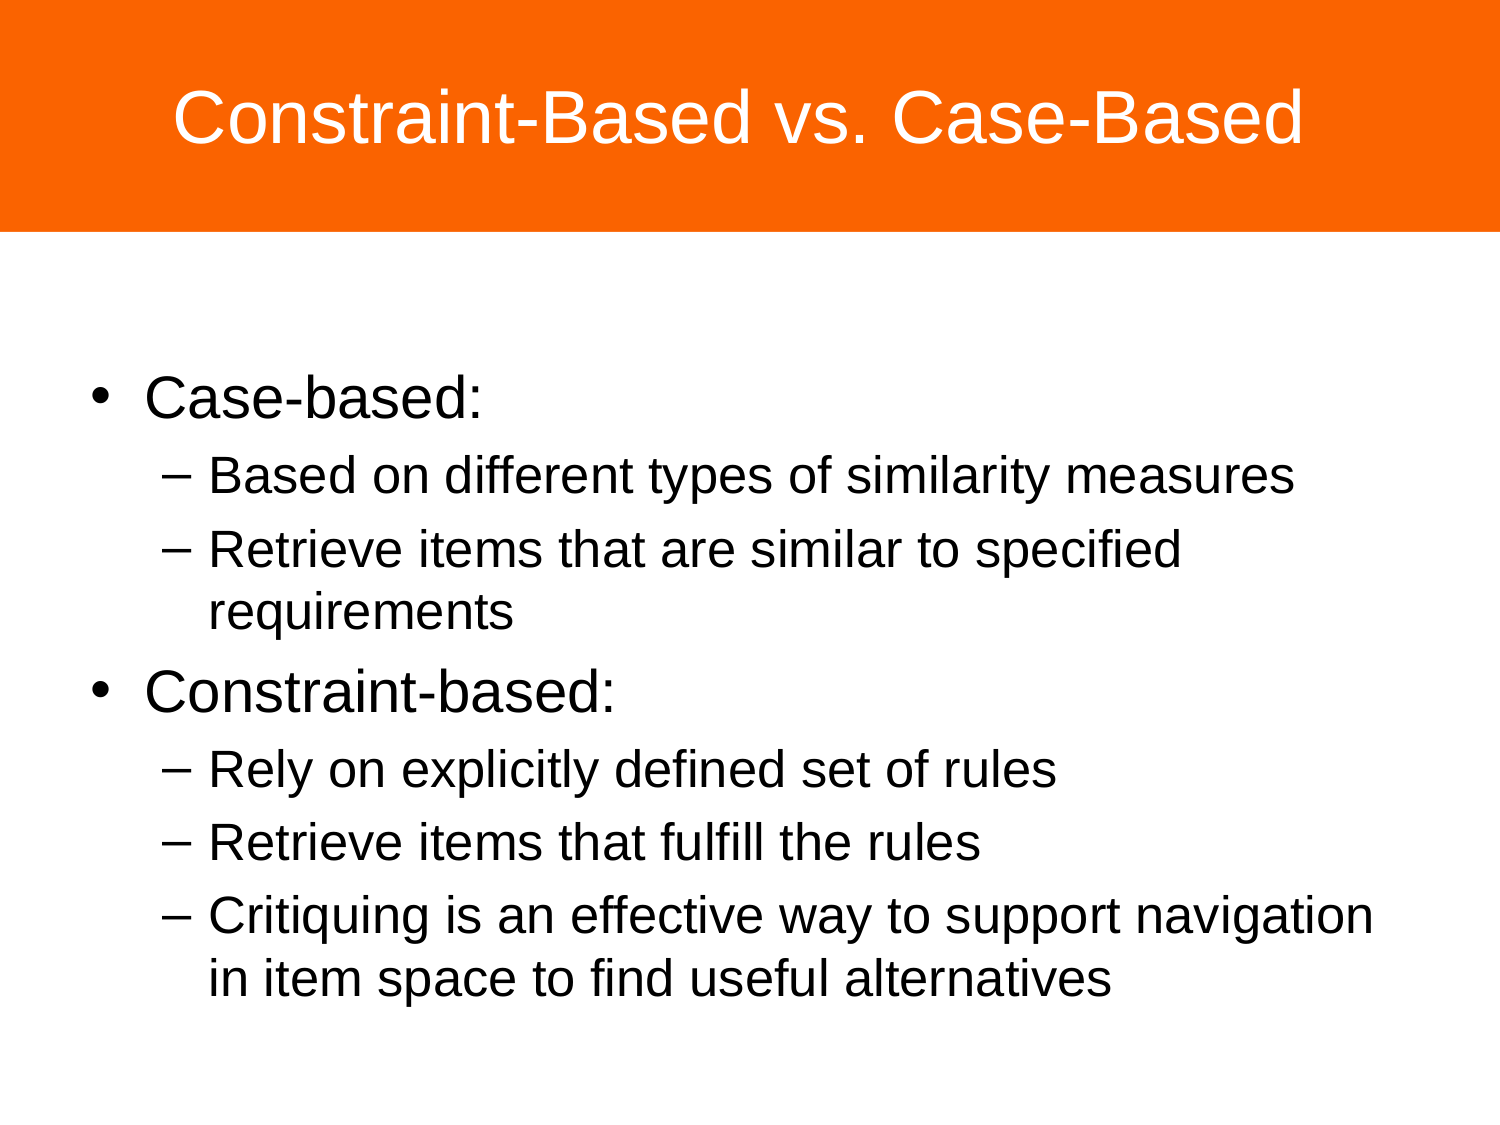

# Constraint-Based vs. Case-Based

Case-based:
Based on different types of similarity measures
Retrieve items that are similar to specified requirements
Constraint-based:
Rely on explicitly defined set of rules
Retrieve items that fulfill the rules
Critiquing is an effective way to support navigation in item space to find useful alternatives